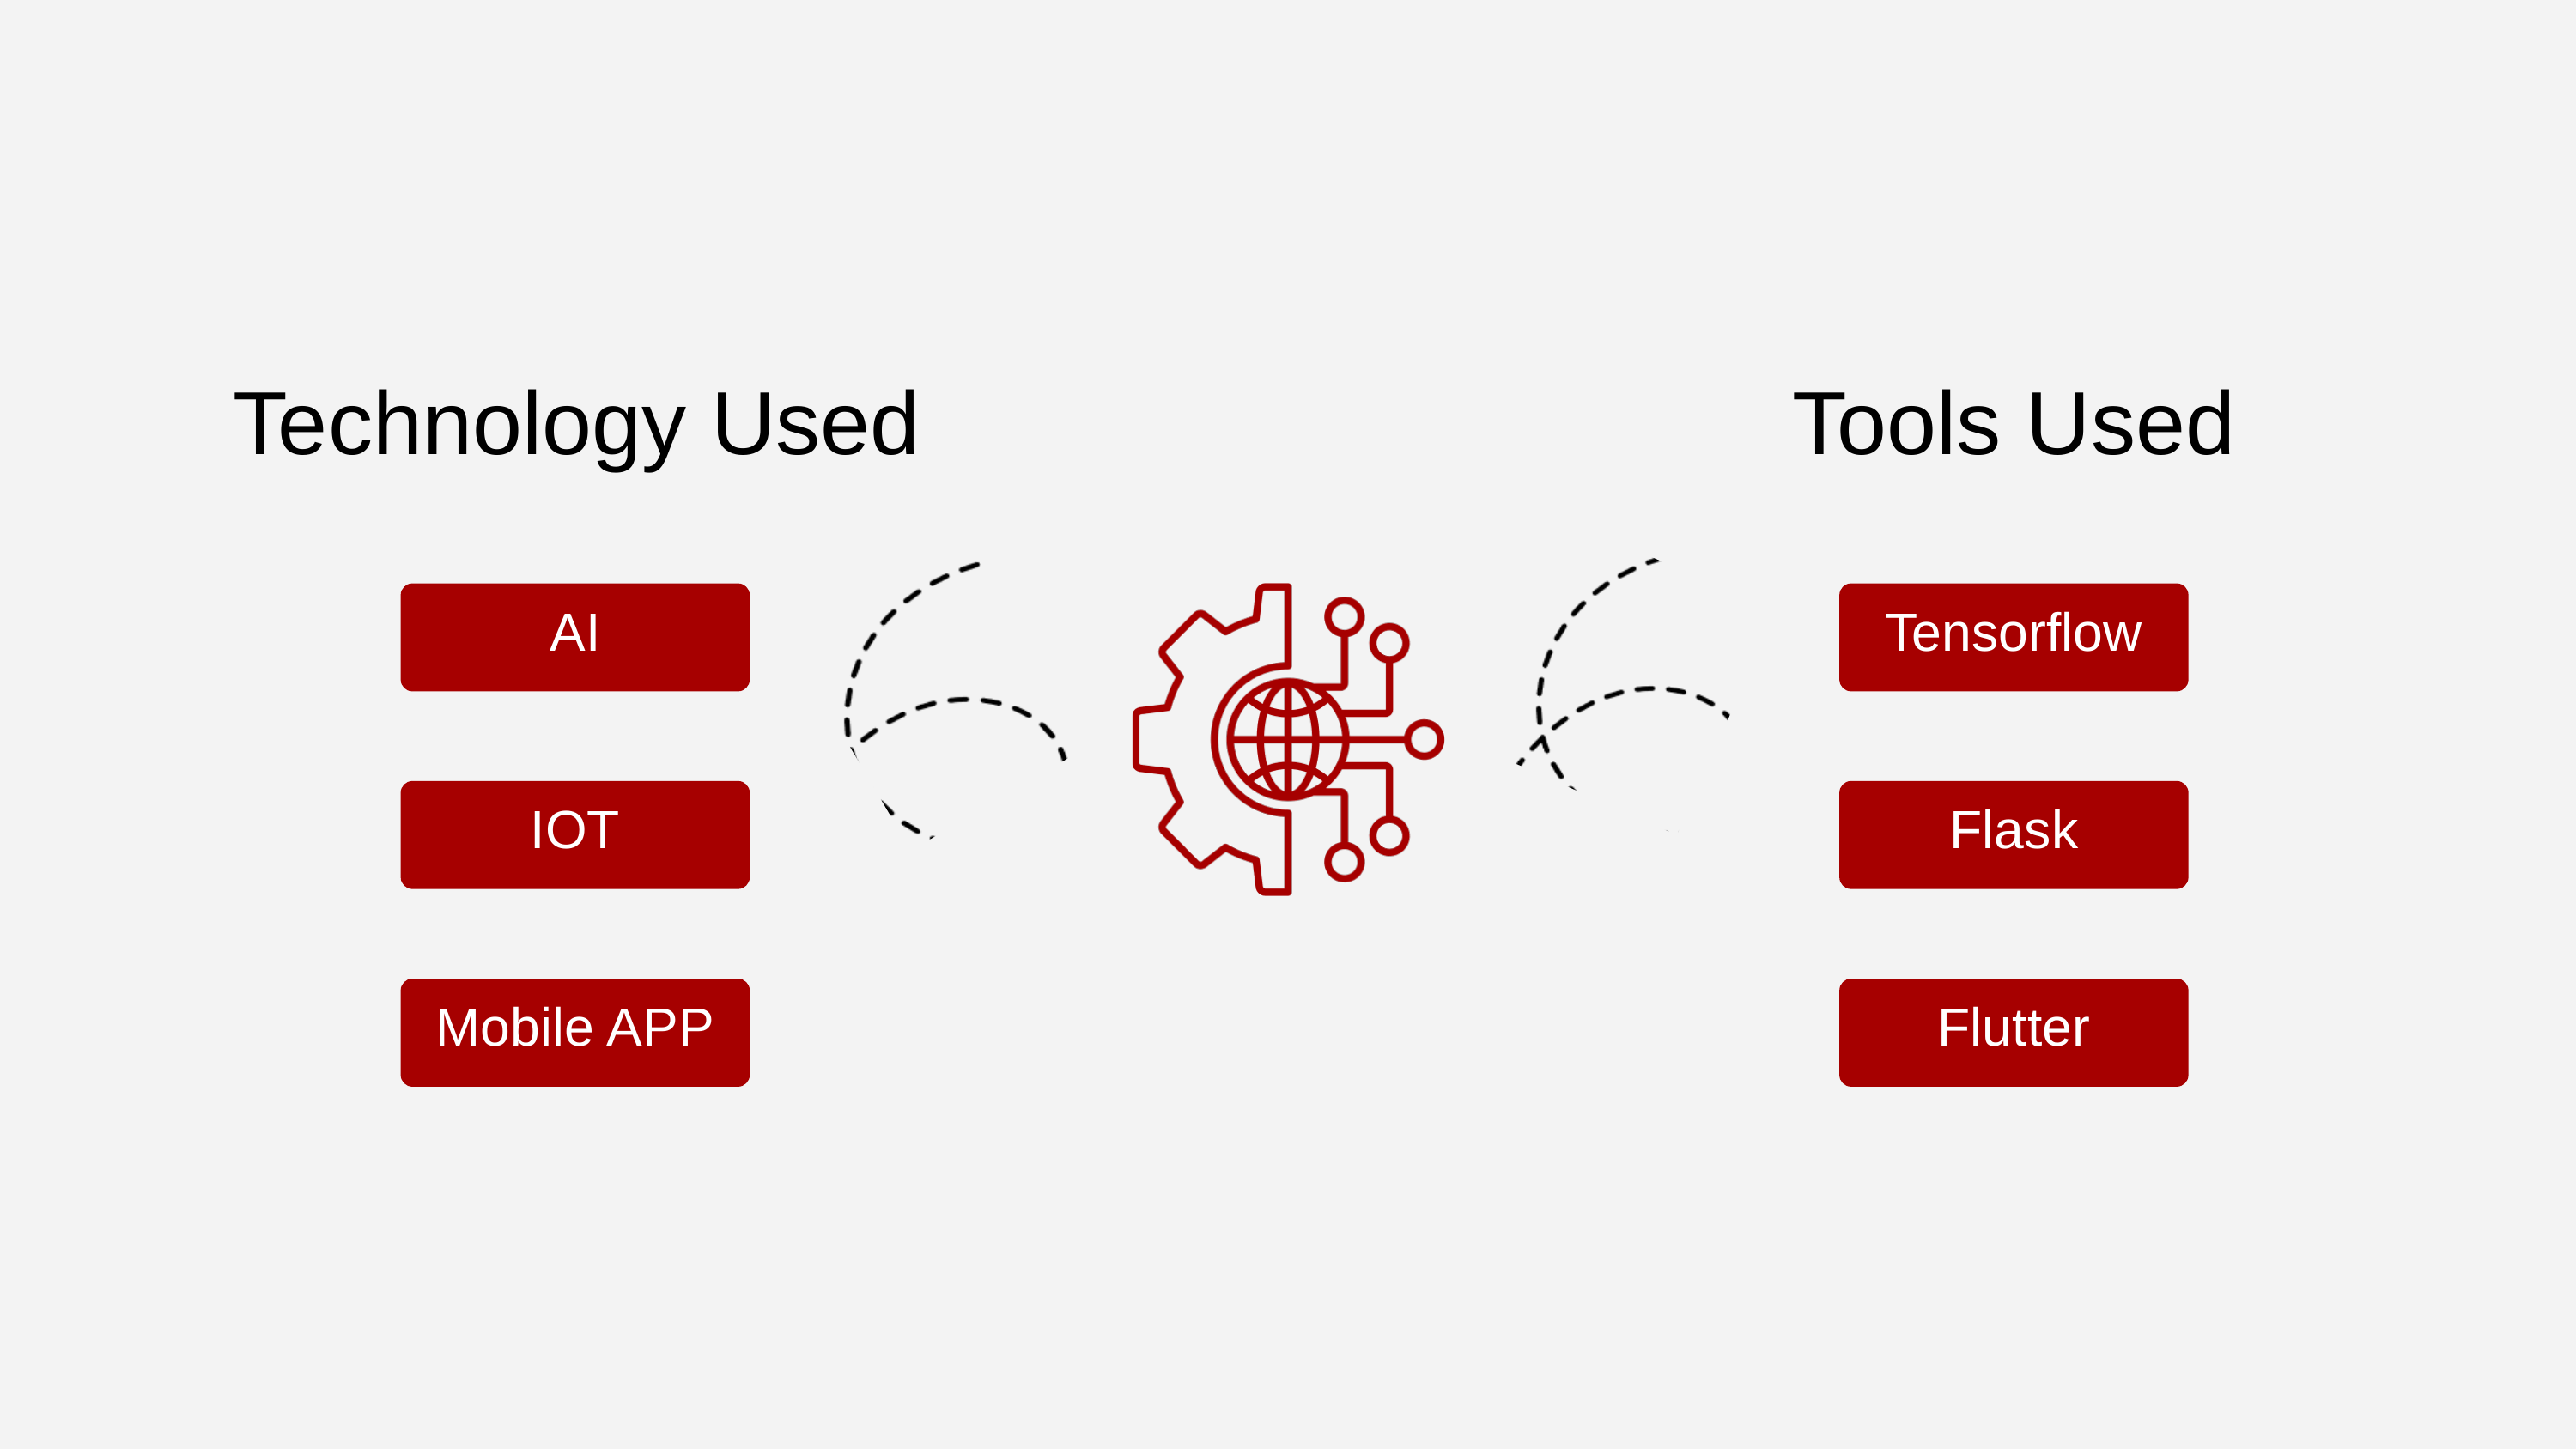

Technology Used
Tools Used

AI

Tensorflow

IOT

Flask

Mobile APP

Flutter